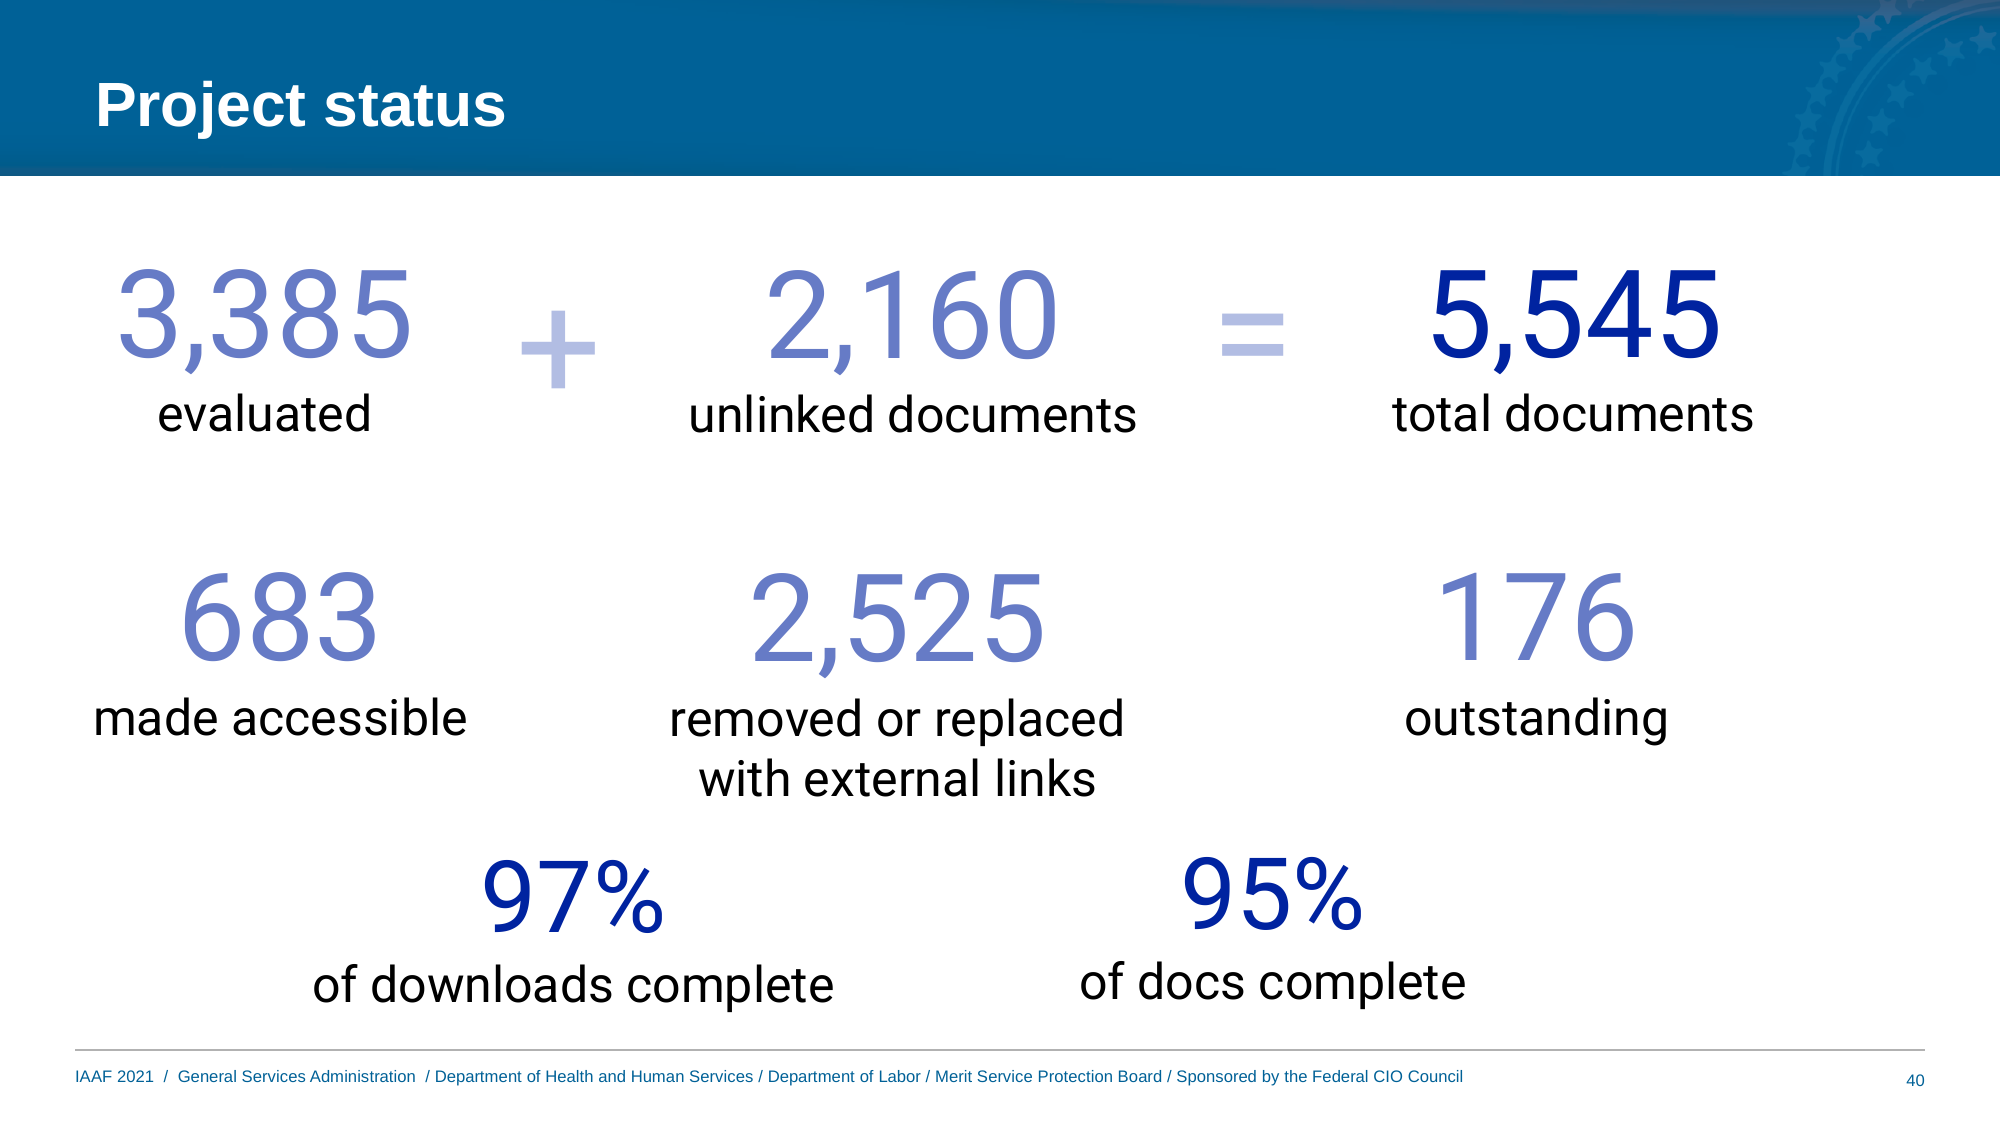

# Project status
3,385
evaluated
5,545
total documents
2,160
unlinked documents
=
+
683
made accessible
176
outstanding
2,525
removed or replaced with external links
95%
of docs complete
97%
of downloads complete
40